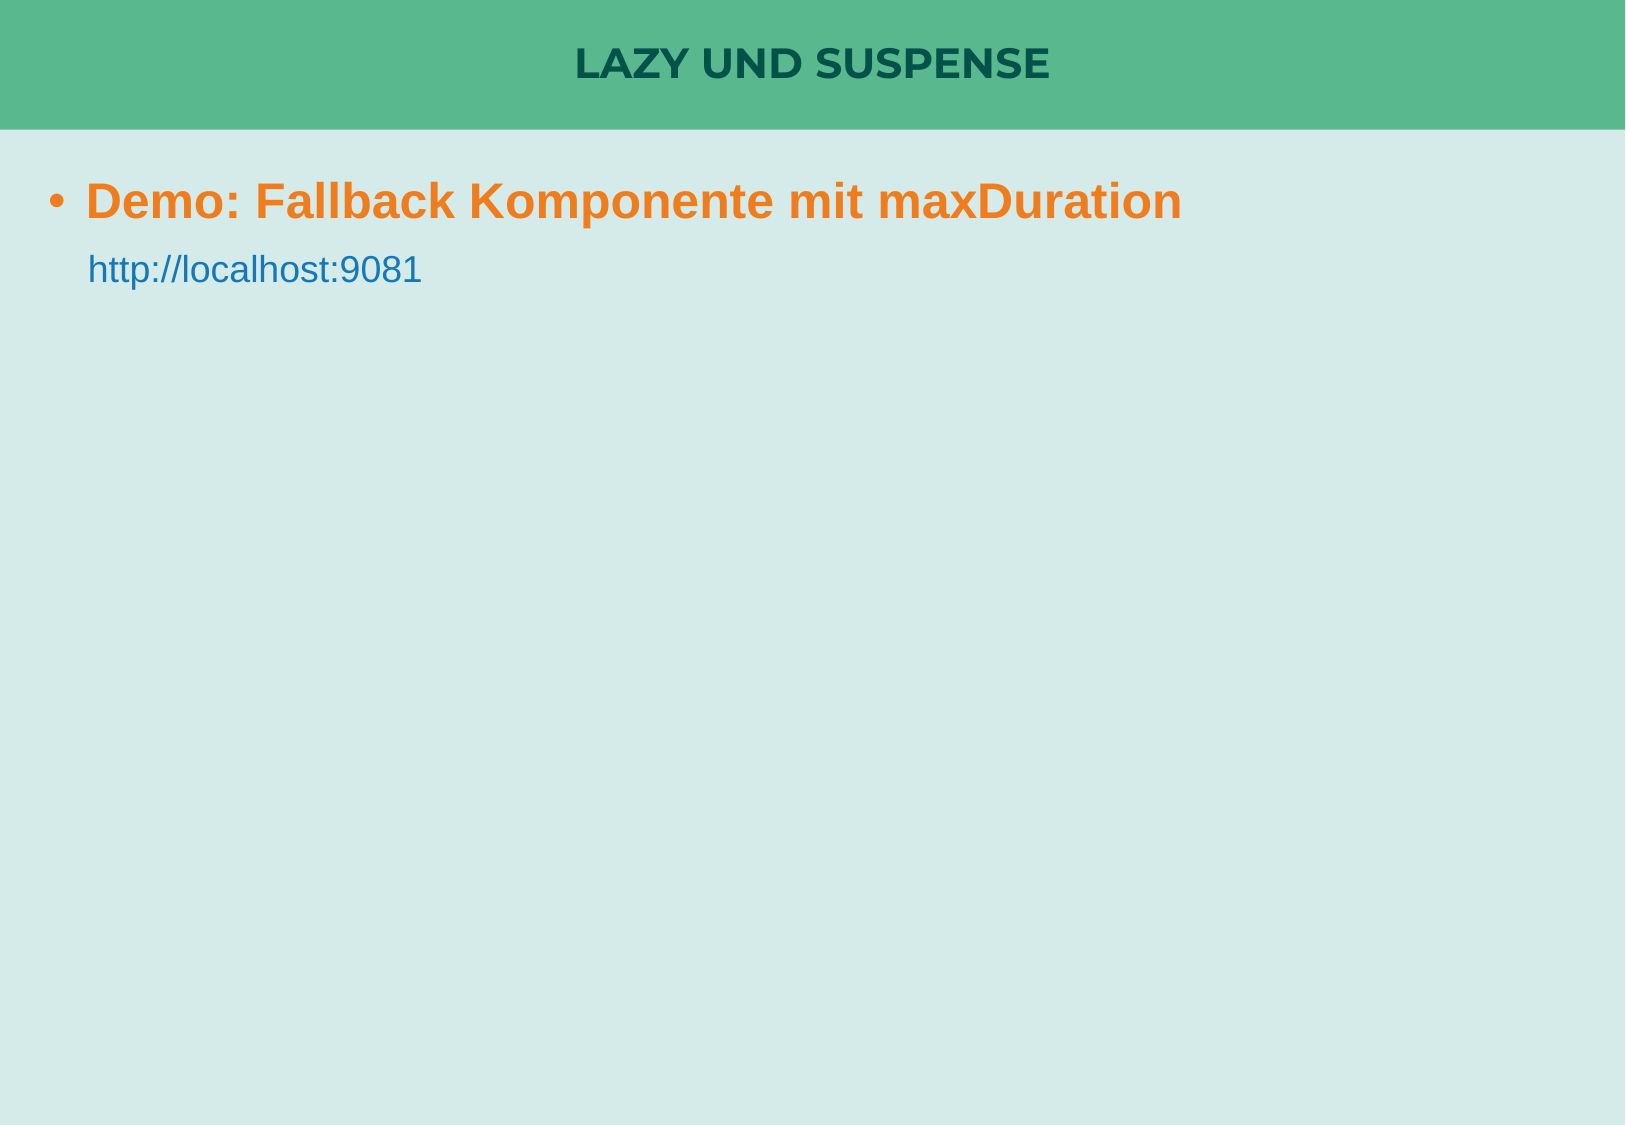

# Lazy und Suspense
Demo: Fallback Komponente mit maxDuration
http://localhost:9081